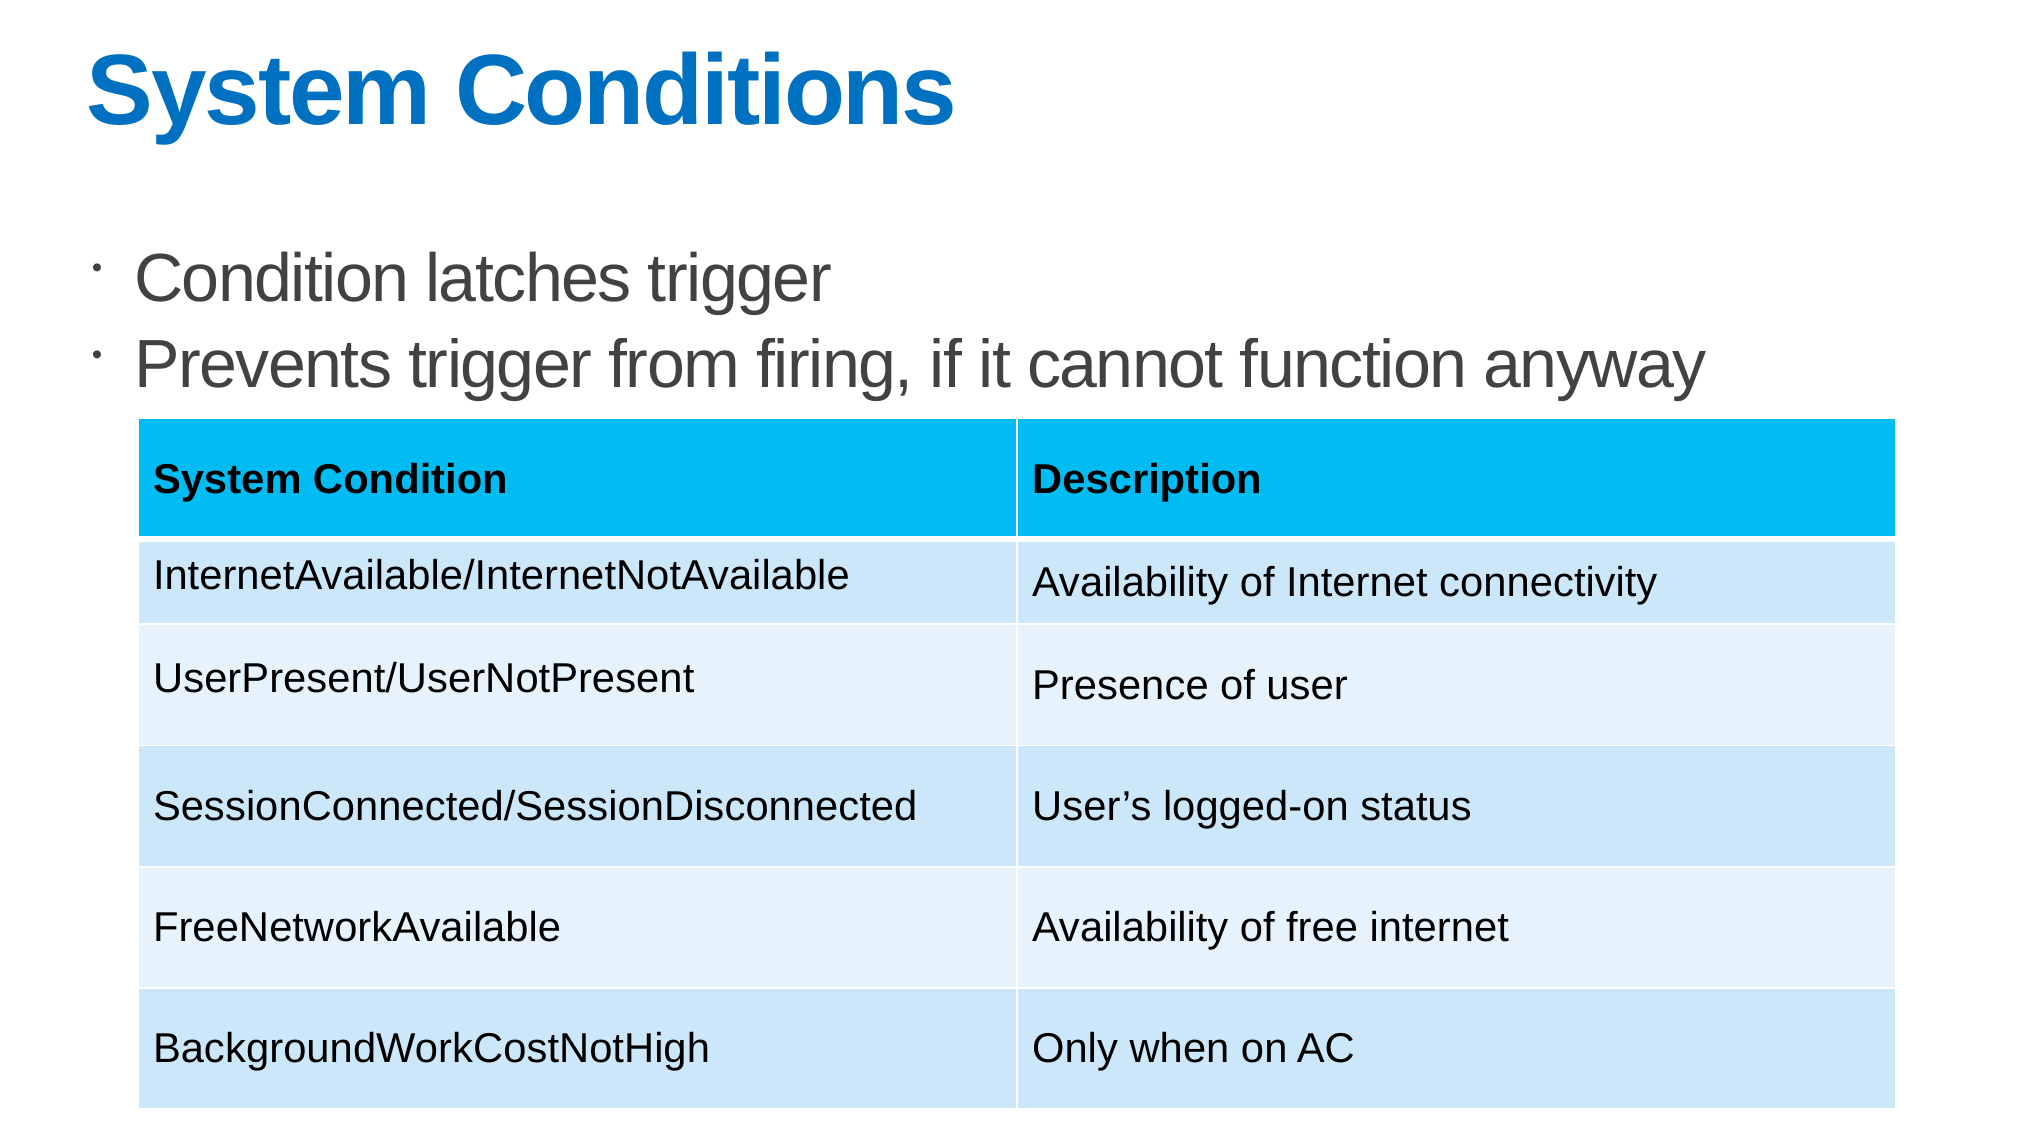

# System Conditions
Condition latches trigger
Prevents trigger from firing, if it cannot function anyway
| System Condition | Description |
| --- | --- |
| InternetAvailable/InternetNotAvailable | Availability of Internet connectivity |
| UserPresent/UserNotPresent | Presence of user |
| SessionConnected/SessionDisconnected | User’s logged-on status |
| FreeNetworkAvailable | Availability of free internet |
| BackgroundWorkCostNotHigh | Only when on AC |